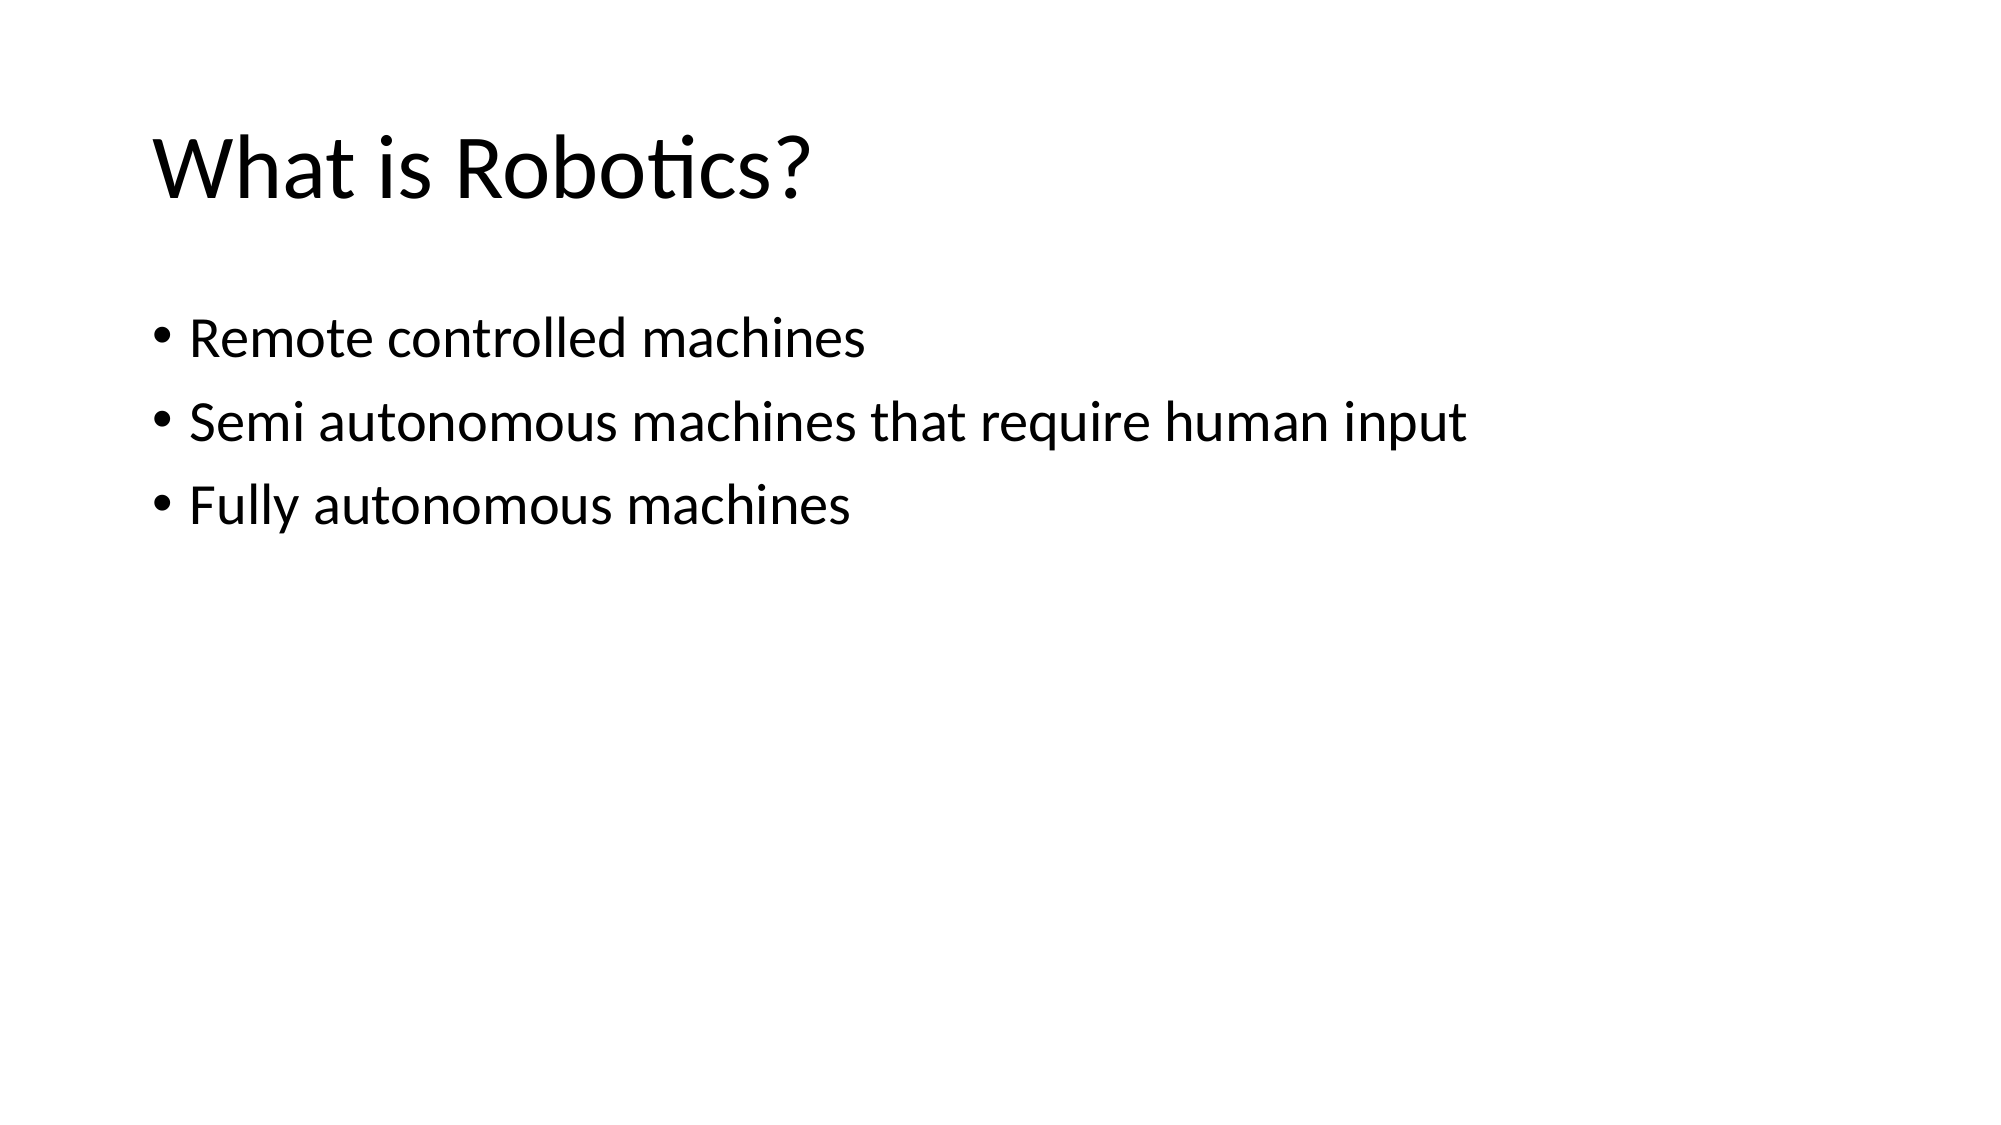

# What is Robotics?
Remote controlled machines
Semi autonomous machines that require human input
Fully autonomous machines